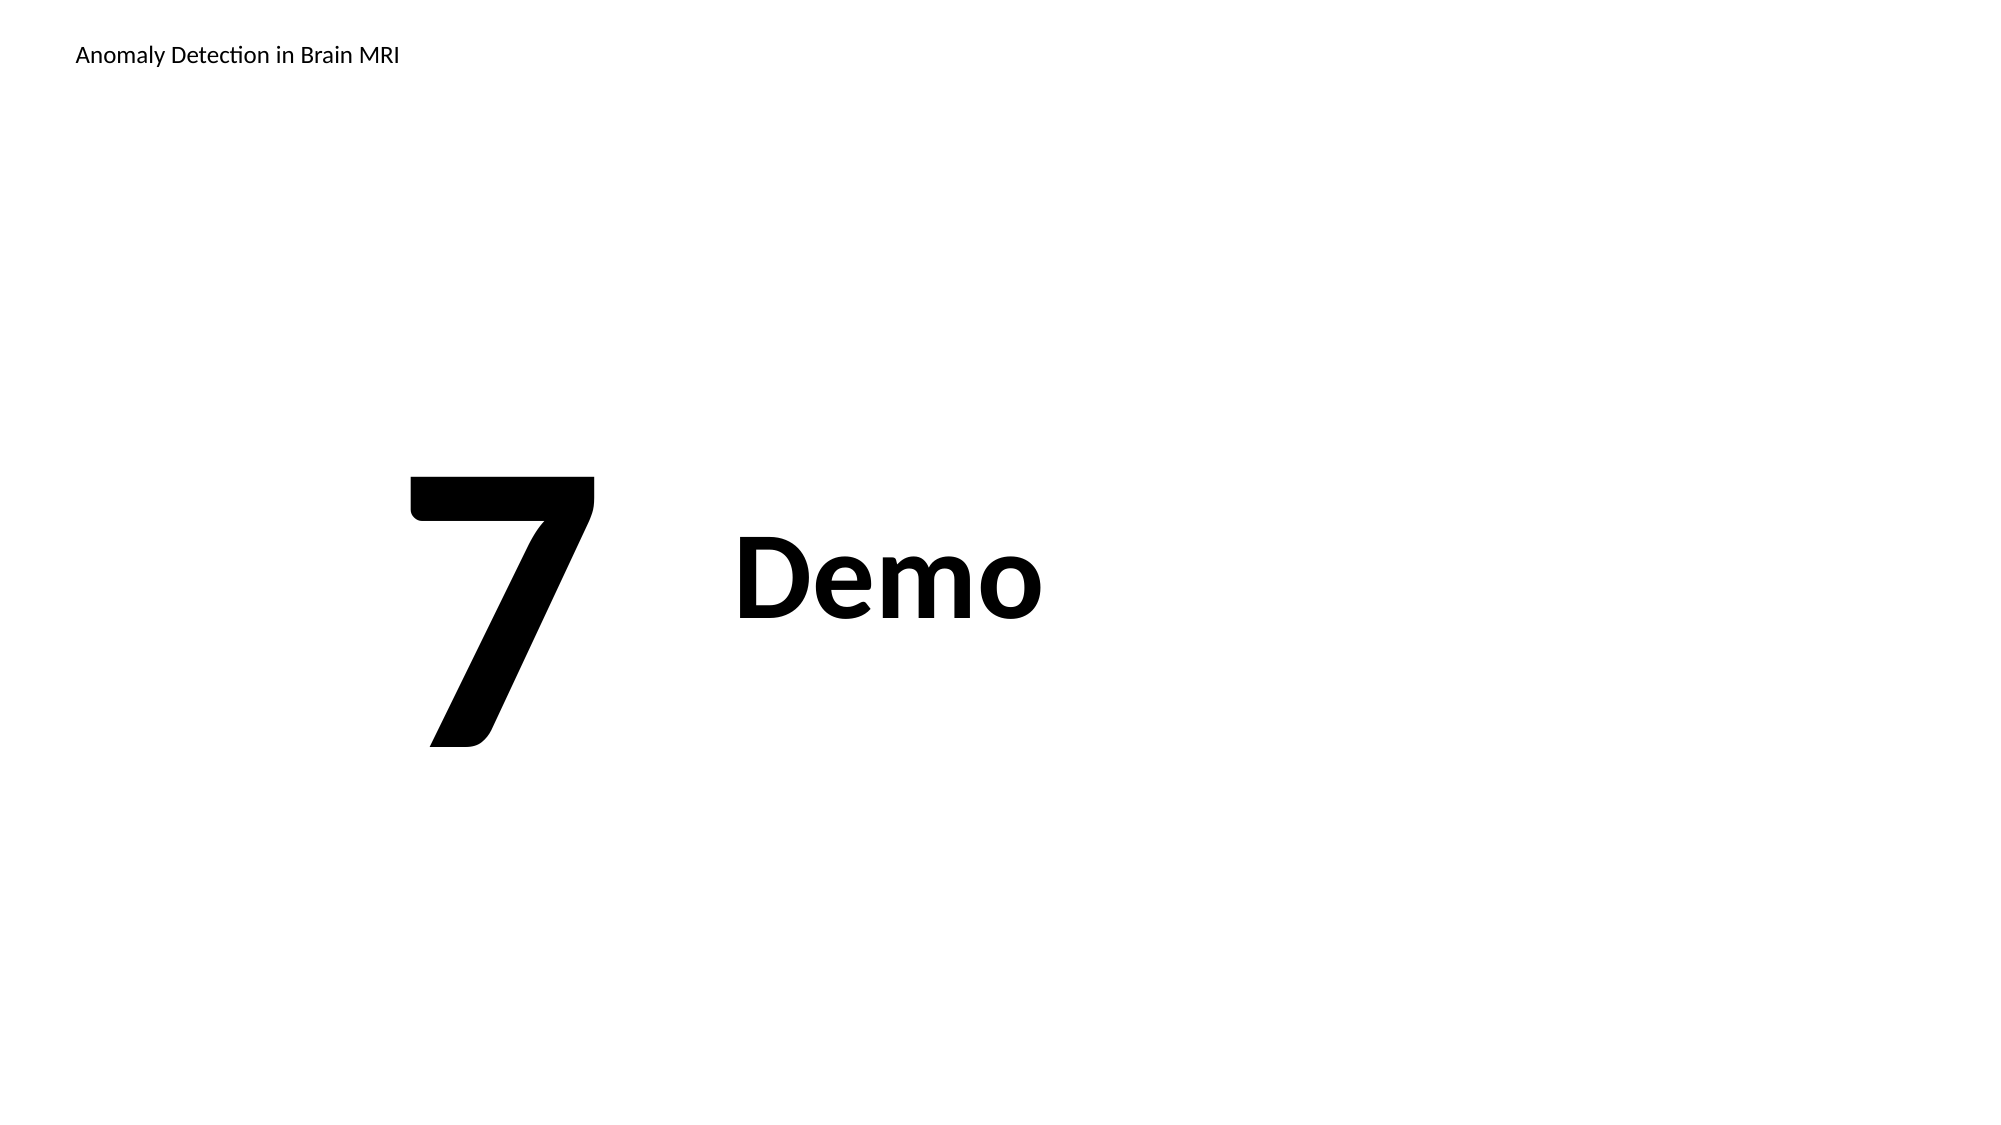

Anomaly Detection in Brain MRI

7
Demo